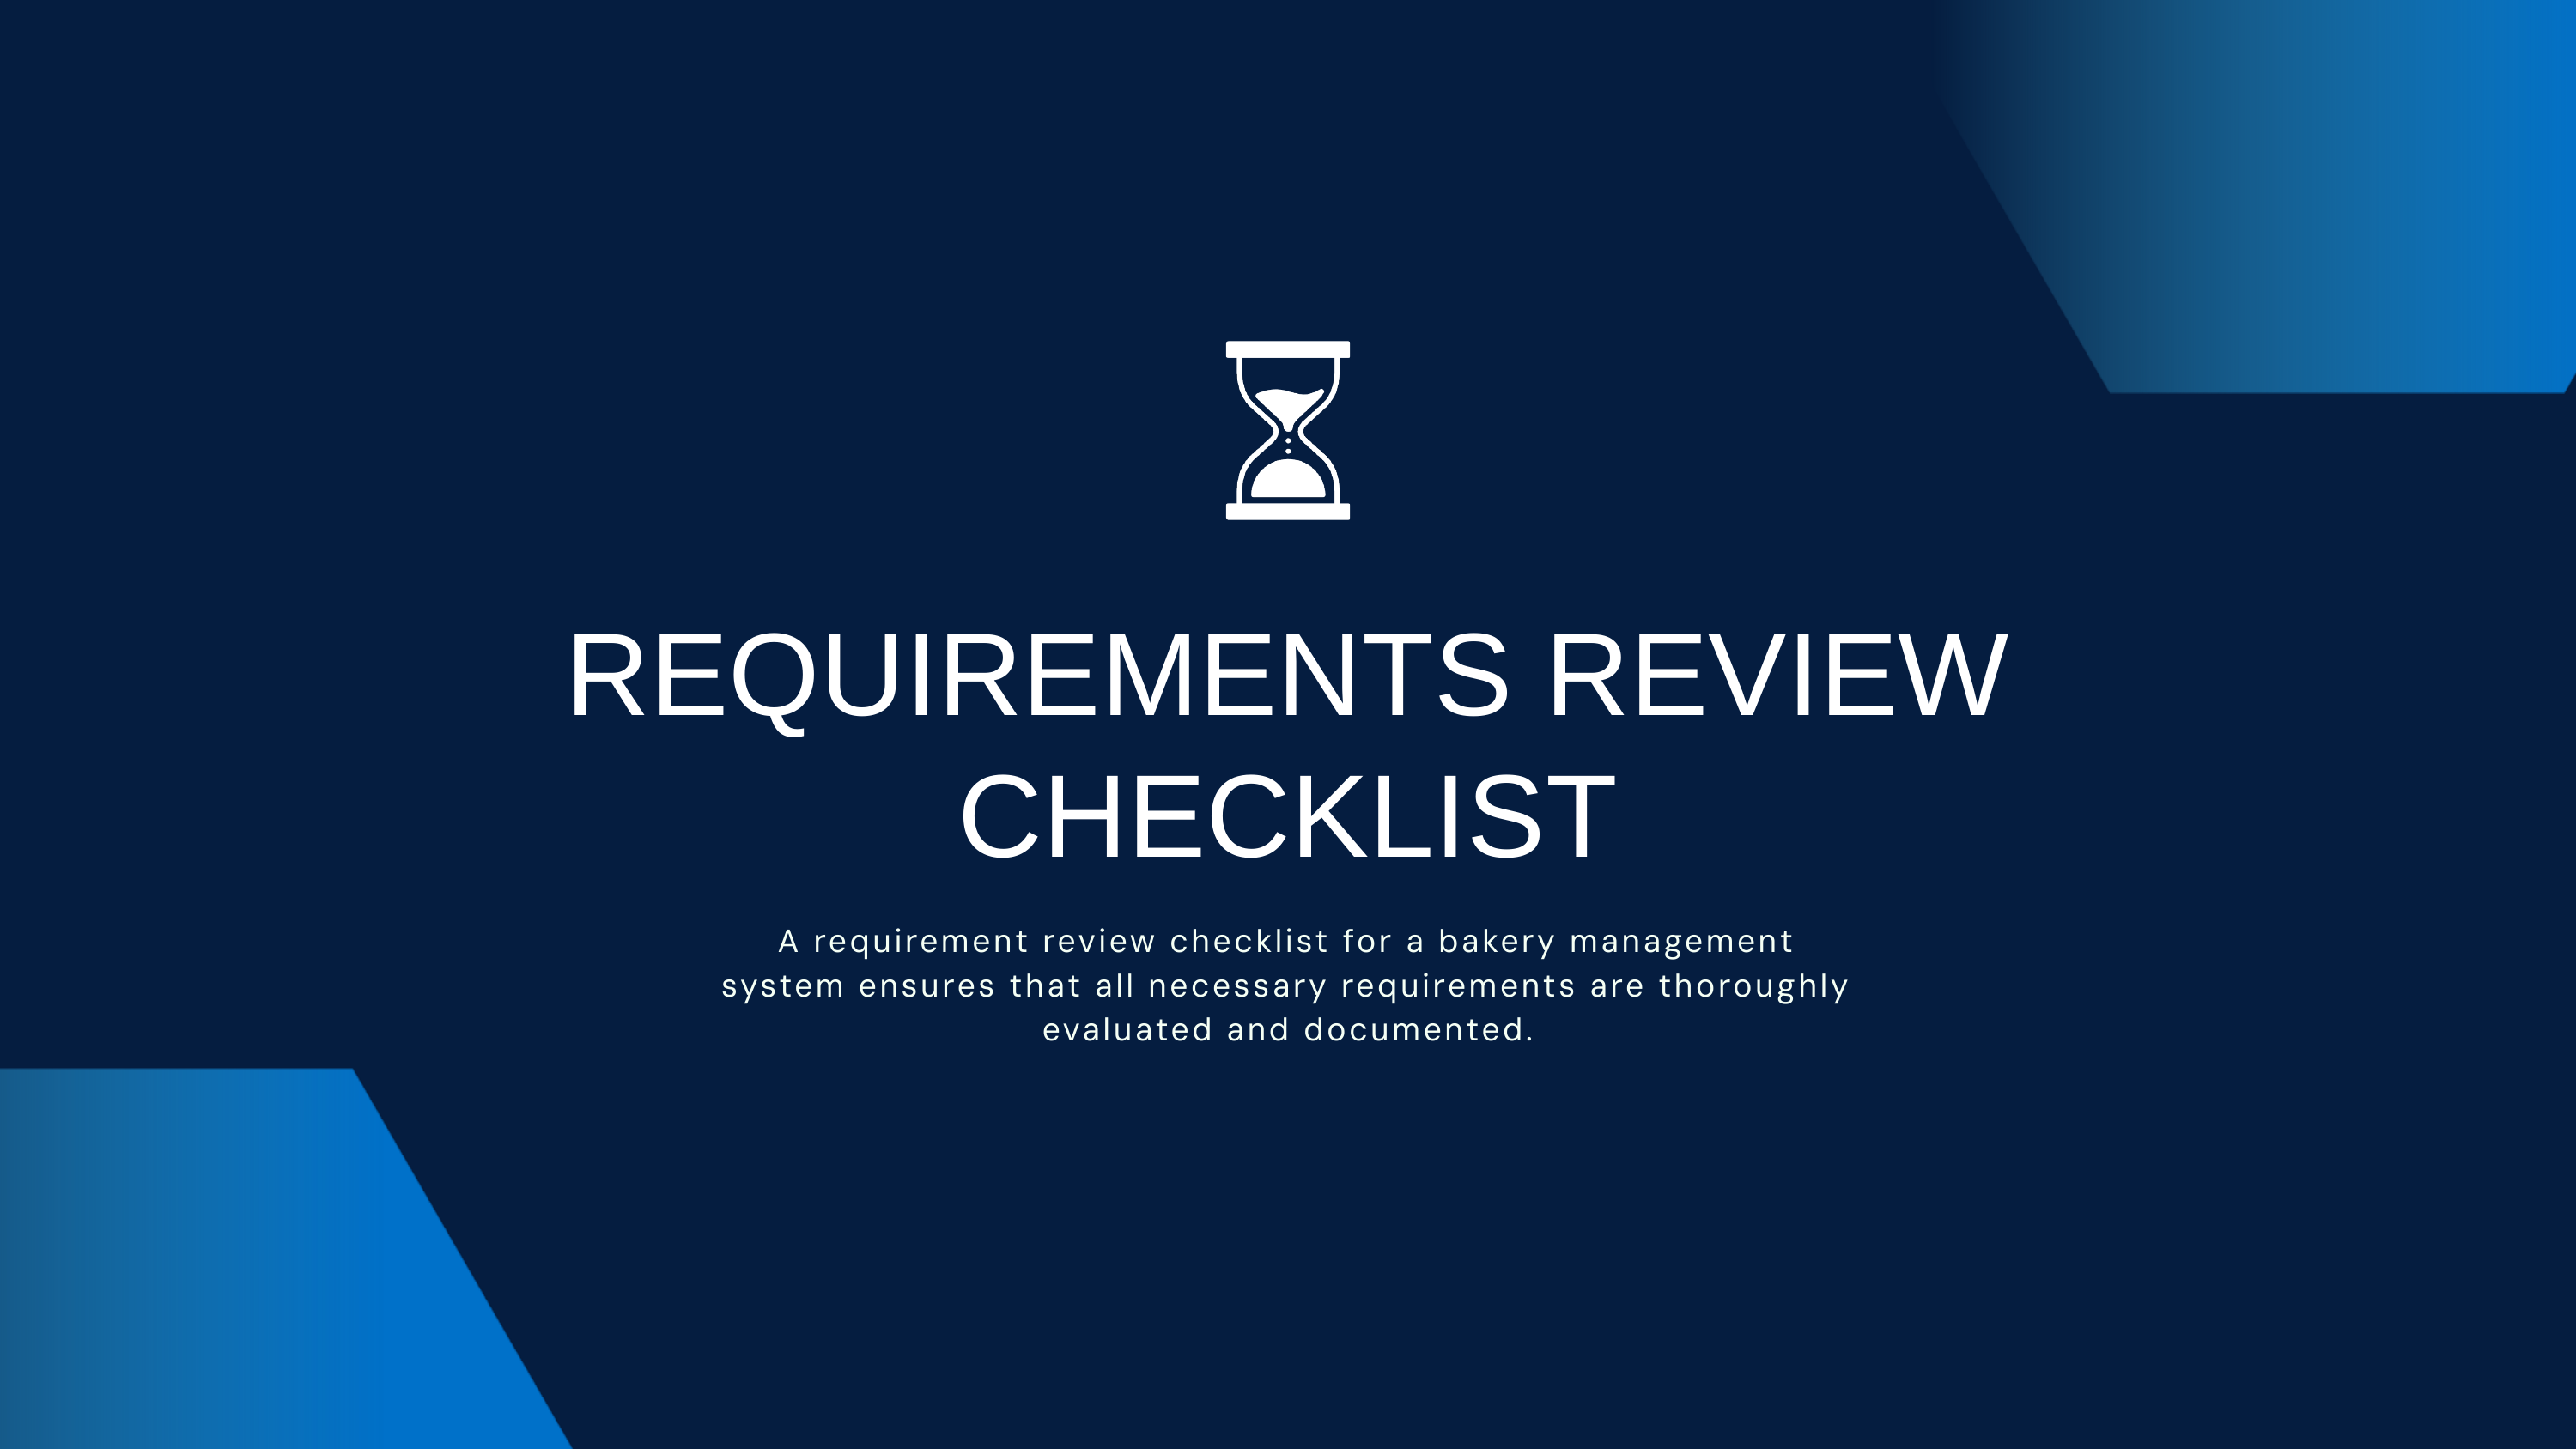

REQUIREMENTS REVIEW CHECKLIST
A requirement review checklist for a bakery management system ensures that all necessary requirements are thoroughly evaluated and documented.